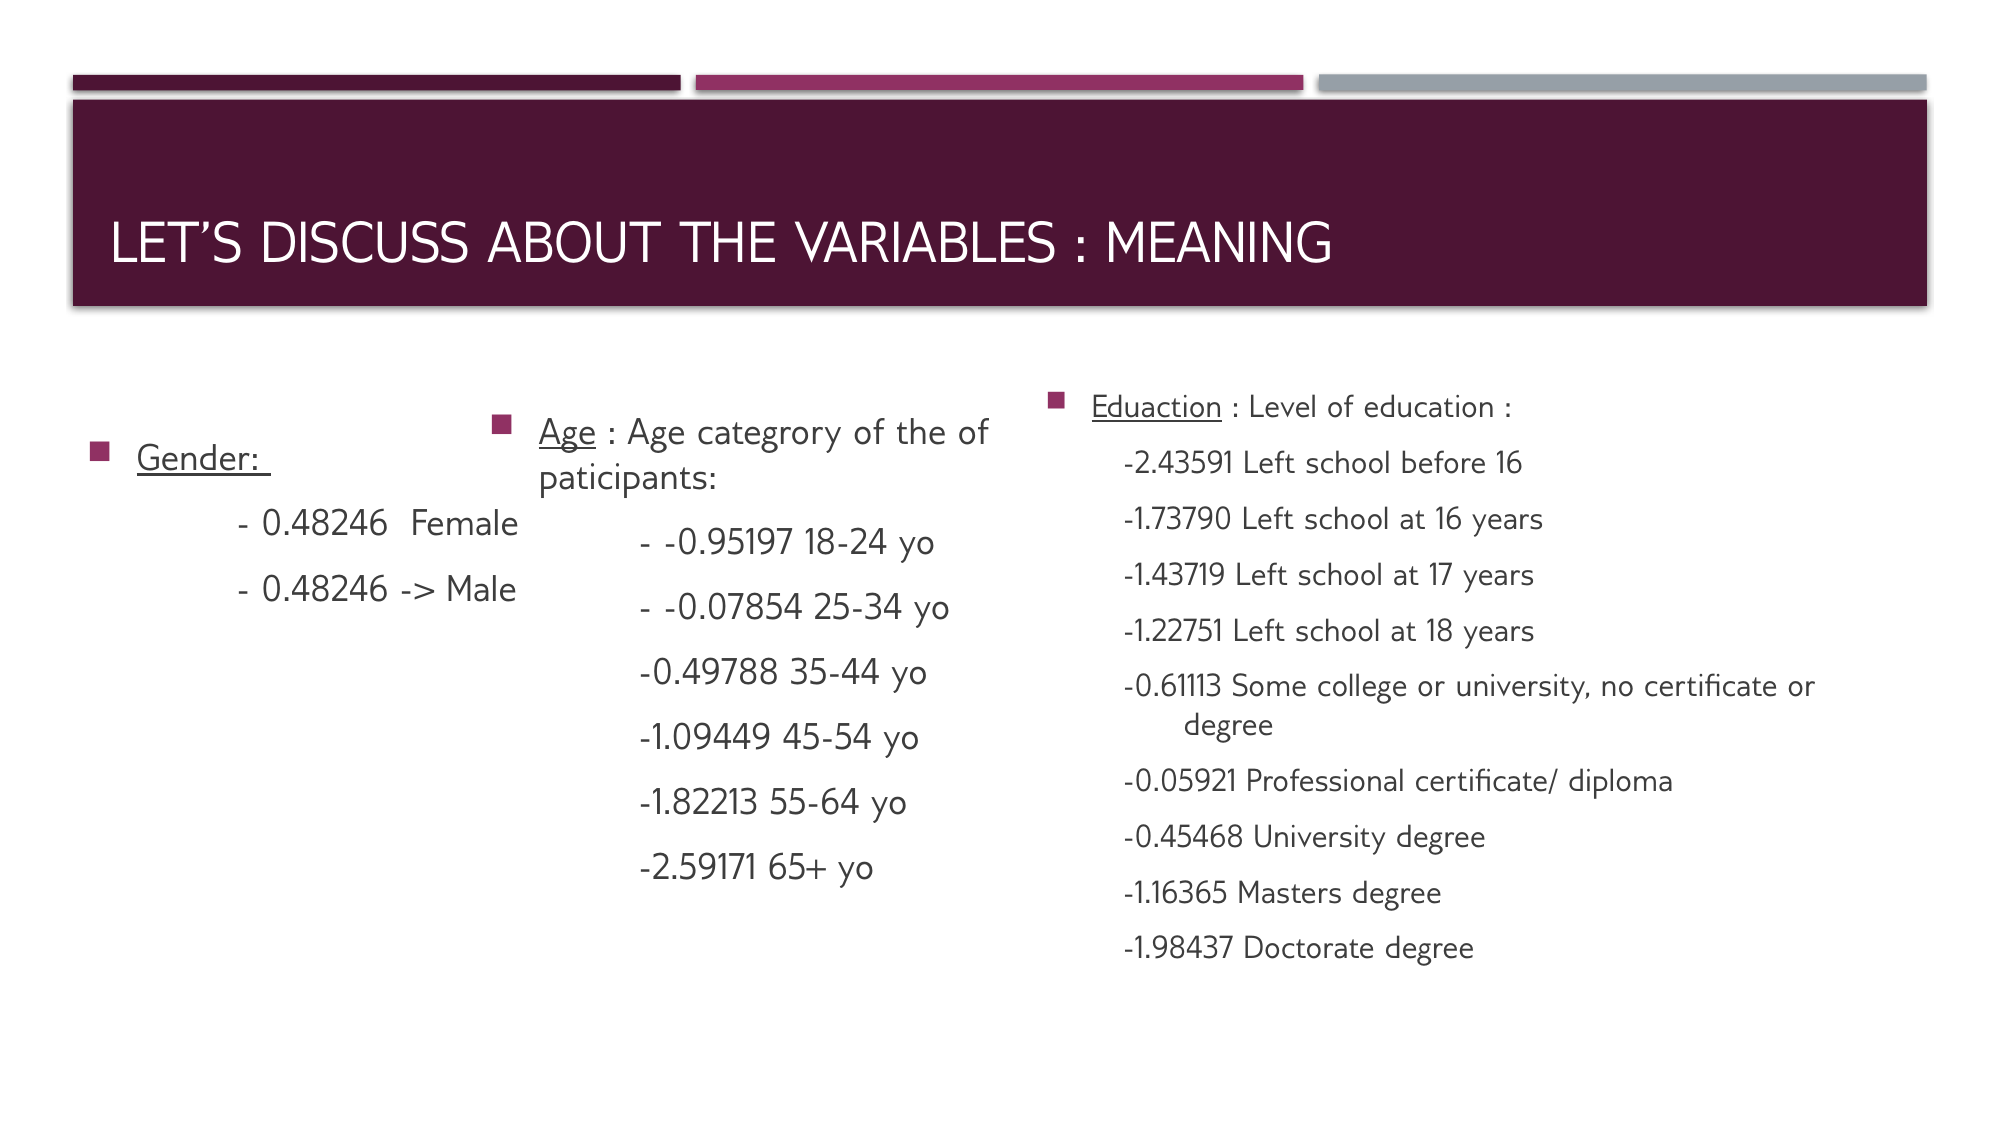

# Let’s discuss about the variables : meaning
Eduaction : Level of education :
        -2.43591 Left school before 16
        -1.73790 Left school at 16 years
        -1.43719 Left school at 17 years
        -1.22751 Left school at 18 years
        -0.61113 Some college or university, no certificate or 	 degree
        -0.05921 Professional certificate/ diploma
        -0.45468 University degree
        -1.16365 Masters degree
        -1.98437 Doctorate degree
Age : Age categrory of the of paticipants:
	- -0.95197 18-24 yo
	- -0.07854 25-34 yo
	-0.49788 35-44 yo
	-1.09449 45-54 yo
	-1.82213 55-64 yo
	-2.59171 65+ yo

Gender:
	- 0.48246  Female
	- 0.48246 -> Male